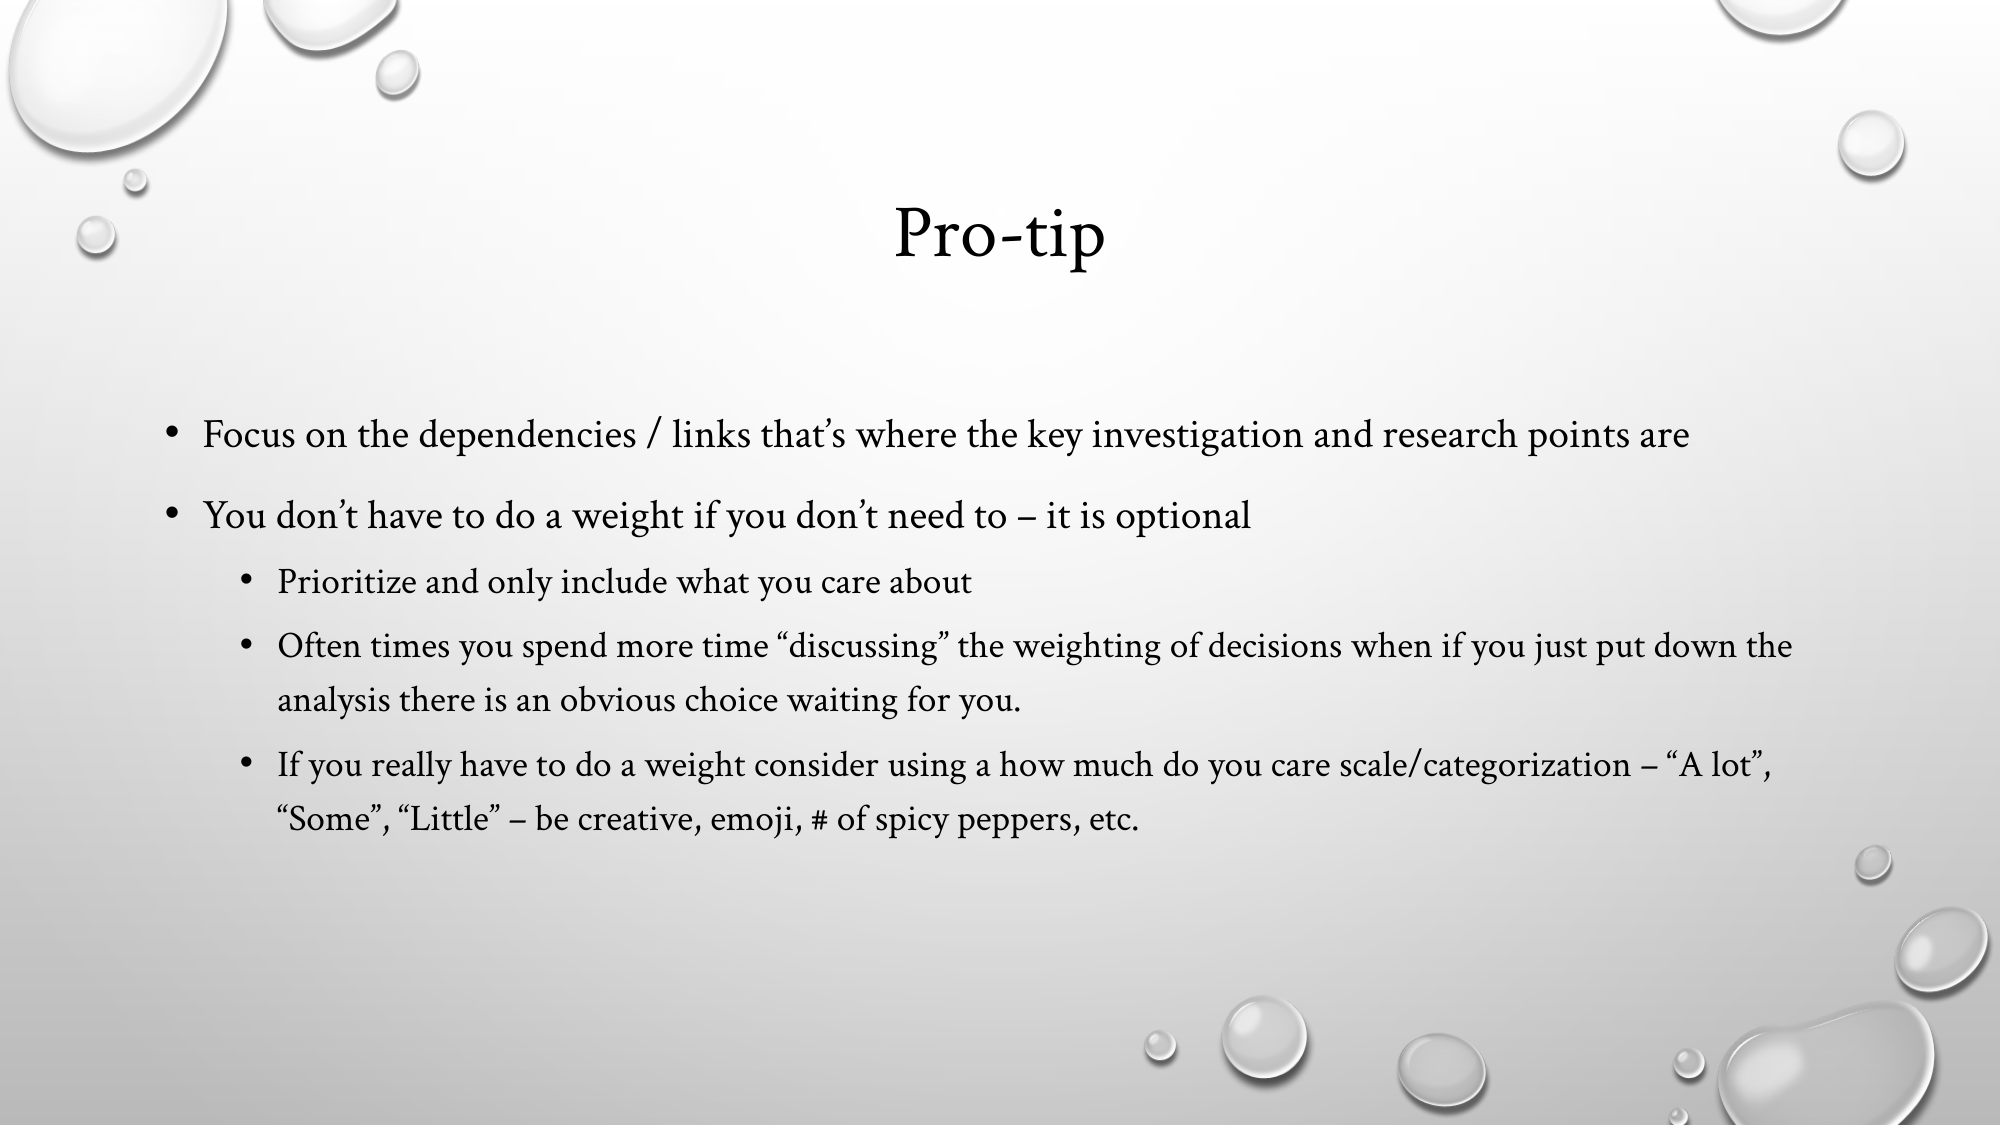

# Pro-tip
Focus on the dependencies / links that’s where the key investigation and research points are
You don’t have to do a weight if you don’t need to – it is optional
Prioritize and only include what you care about
Often times you spend more time “discussing” the weighting of decisions when if you just put down the analysis there is an obvious choice waiting for you.
If you really have to do a weight consider using a how much do you care scale/categorization – “A lot”, “Some”, “Little” – be creative, emoji, # of spicy peppers, etc.